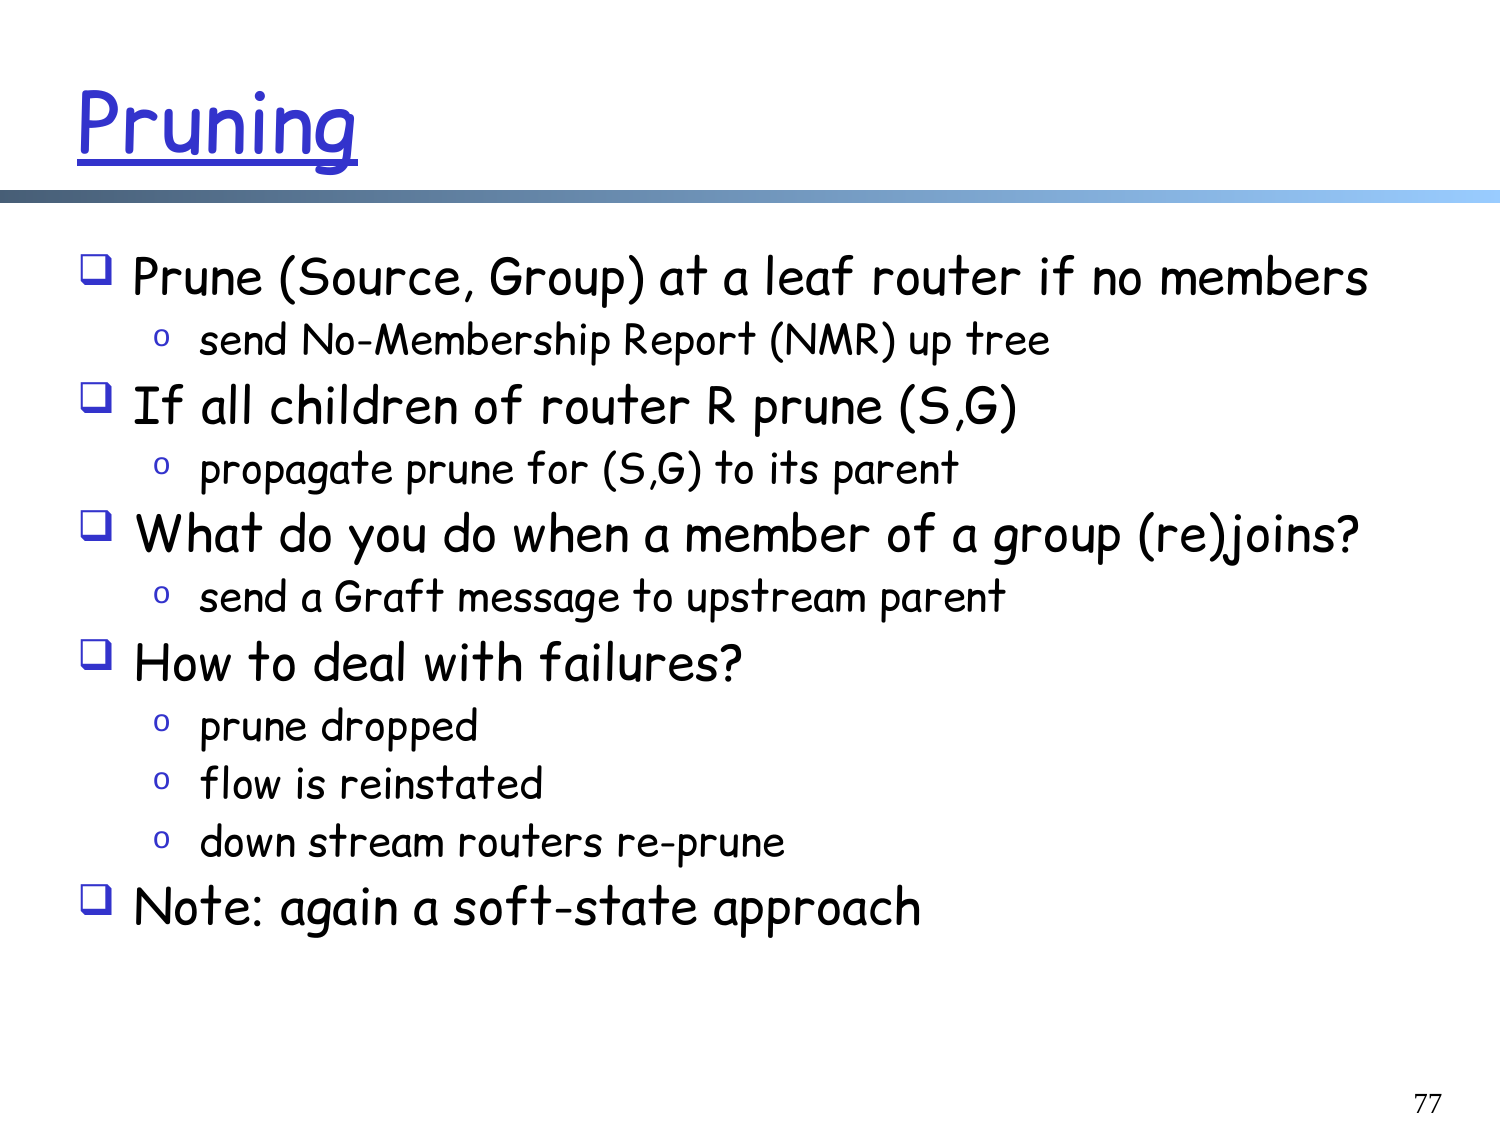

# Pruning
Prune (Source, Group) at a leaf router if no members
send No-Membership Report (NMR) up tree
If all children of router R prune (S,G)
propagate prune for (S,G) to its parent
What do you do when a member of a group (re)joins?
send a Graft message to upstream parent
How to deal with failures?
prune dropped
flow is reinstated
down stream routers re-prune
Note: again a soft-state approach
77